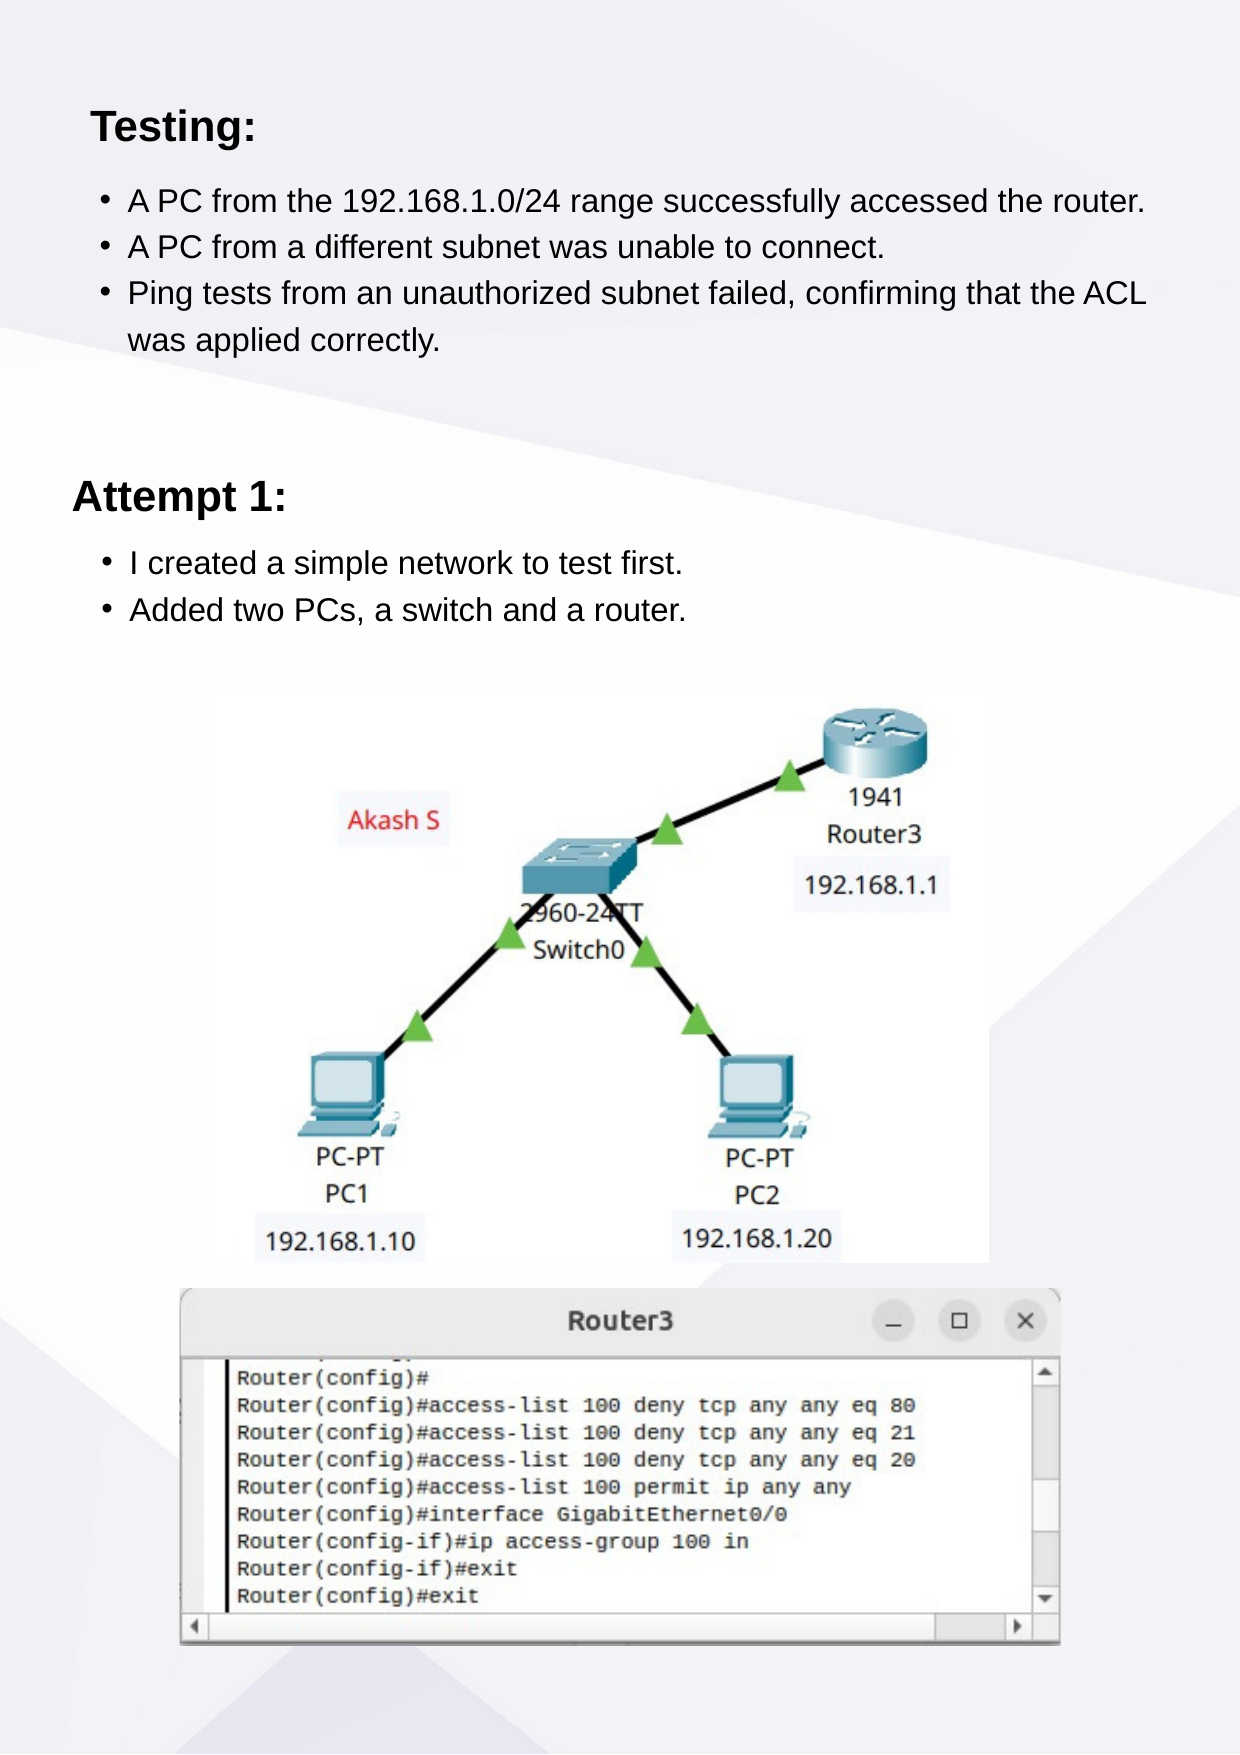

Testing:
A PC from the 192.168.1.0/24 range successfully accessed the router.
A PC from a different subnet was unable to connect.
Ping tests from an unauthorized subnet failed, confirming that the ACL was applied correctly.
Attempt 1:
I created a simple network to test first.
Added two PCs, a switch and a router.